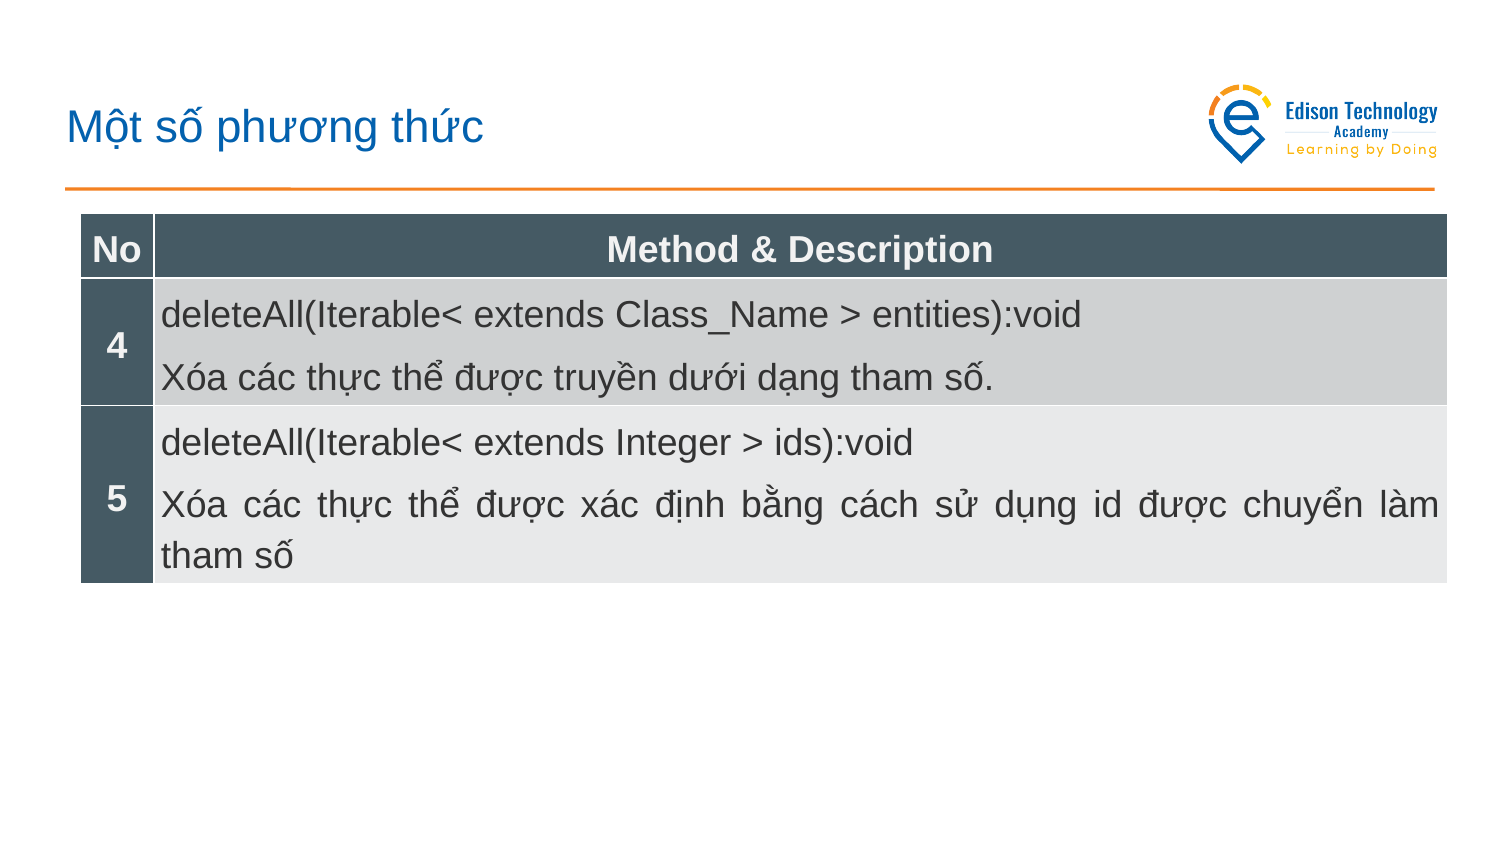

# Một số phương thức
| No | Method & Description |
| --- | --- |
| 4 | deleteAll(Iterable< extends Class\_Name > entities):void Xóa các thực thể được truyền dưới dạng tham số. |
| 5 | deleteAll(Iterable< extends Integer > ids):void Xóa các thực thể được xác định bằng cách sử dụng id được chuyển làm tham số |